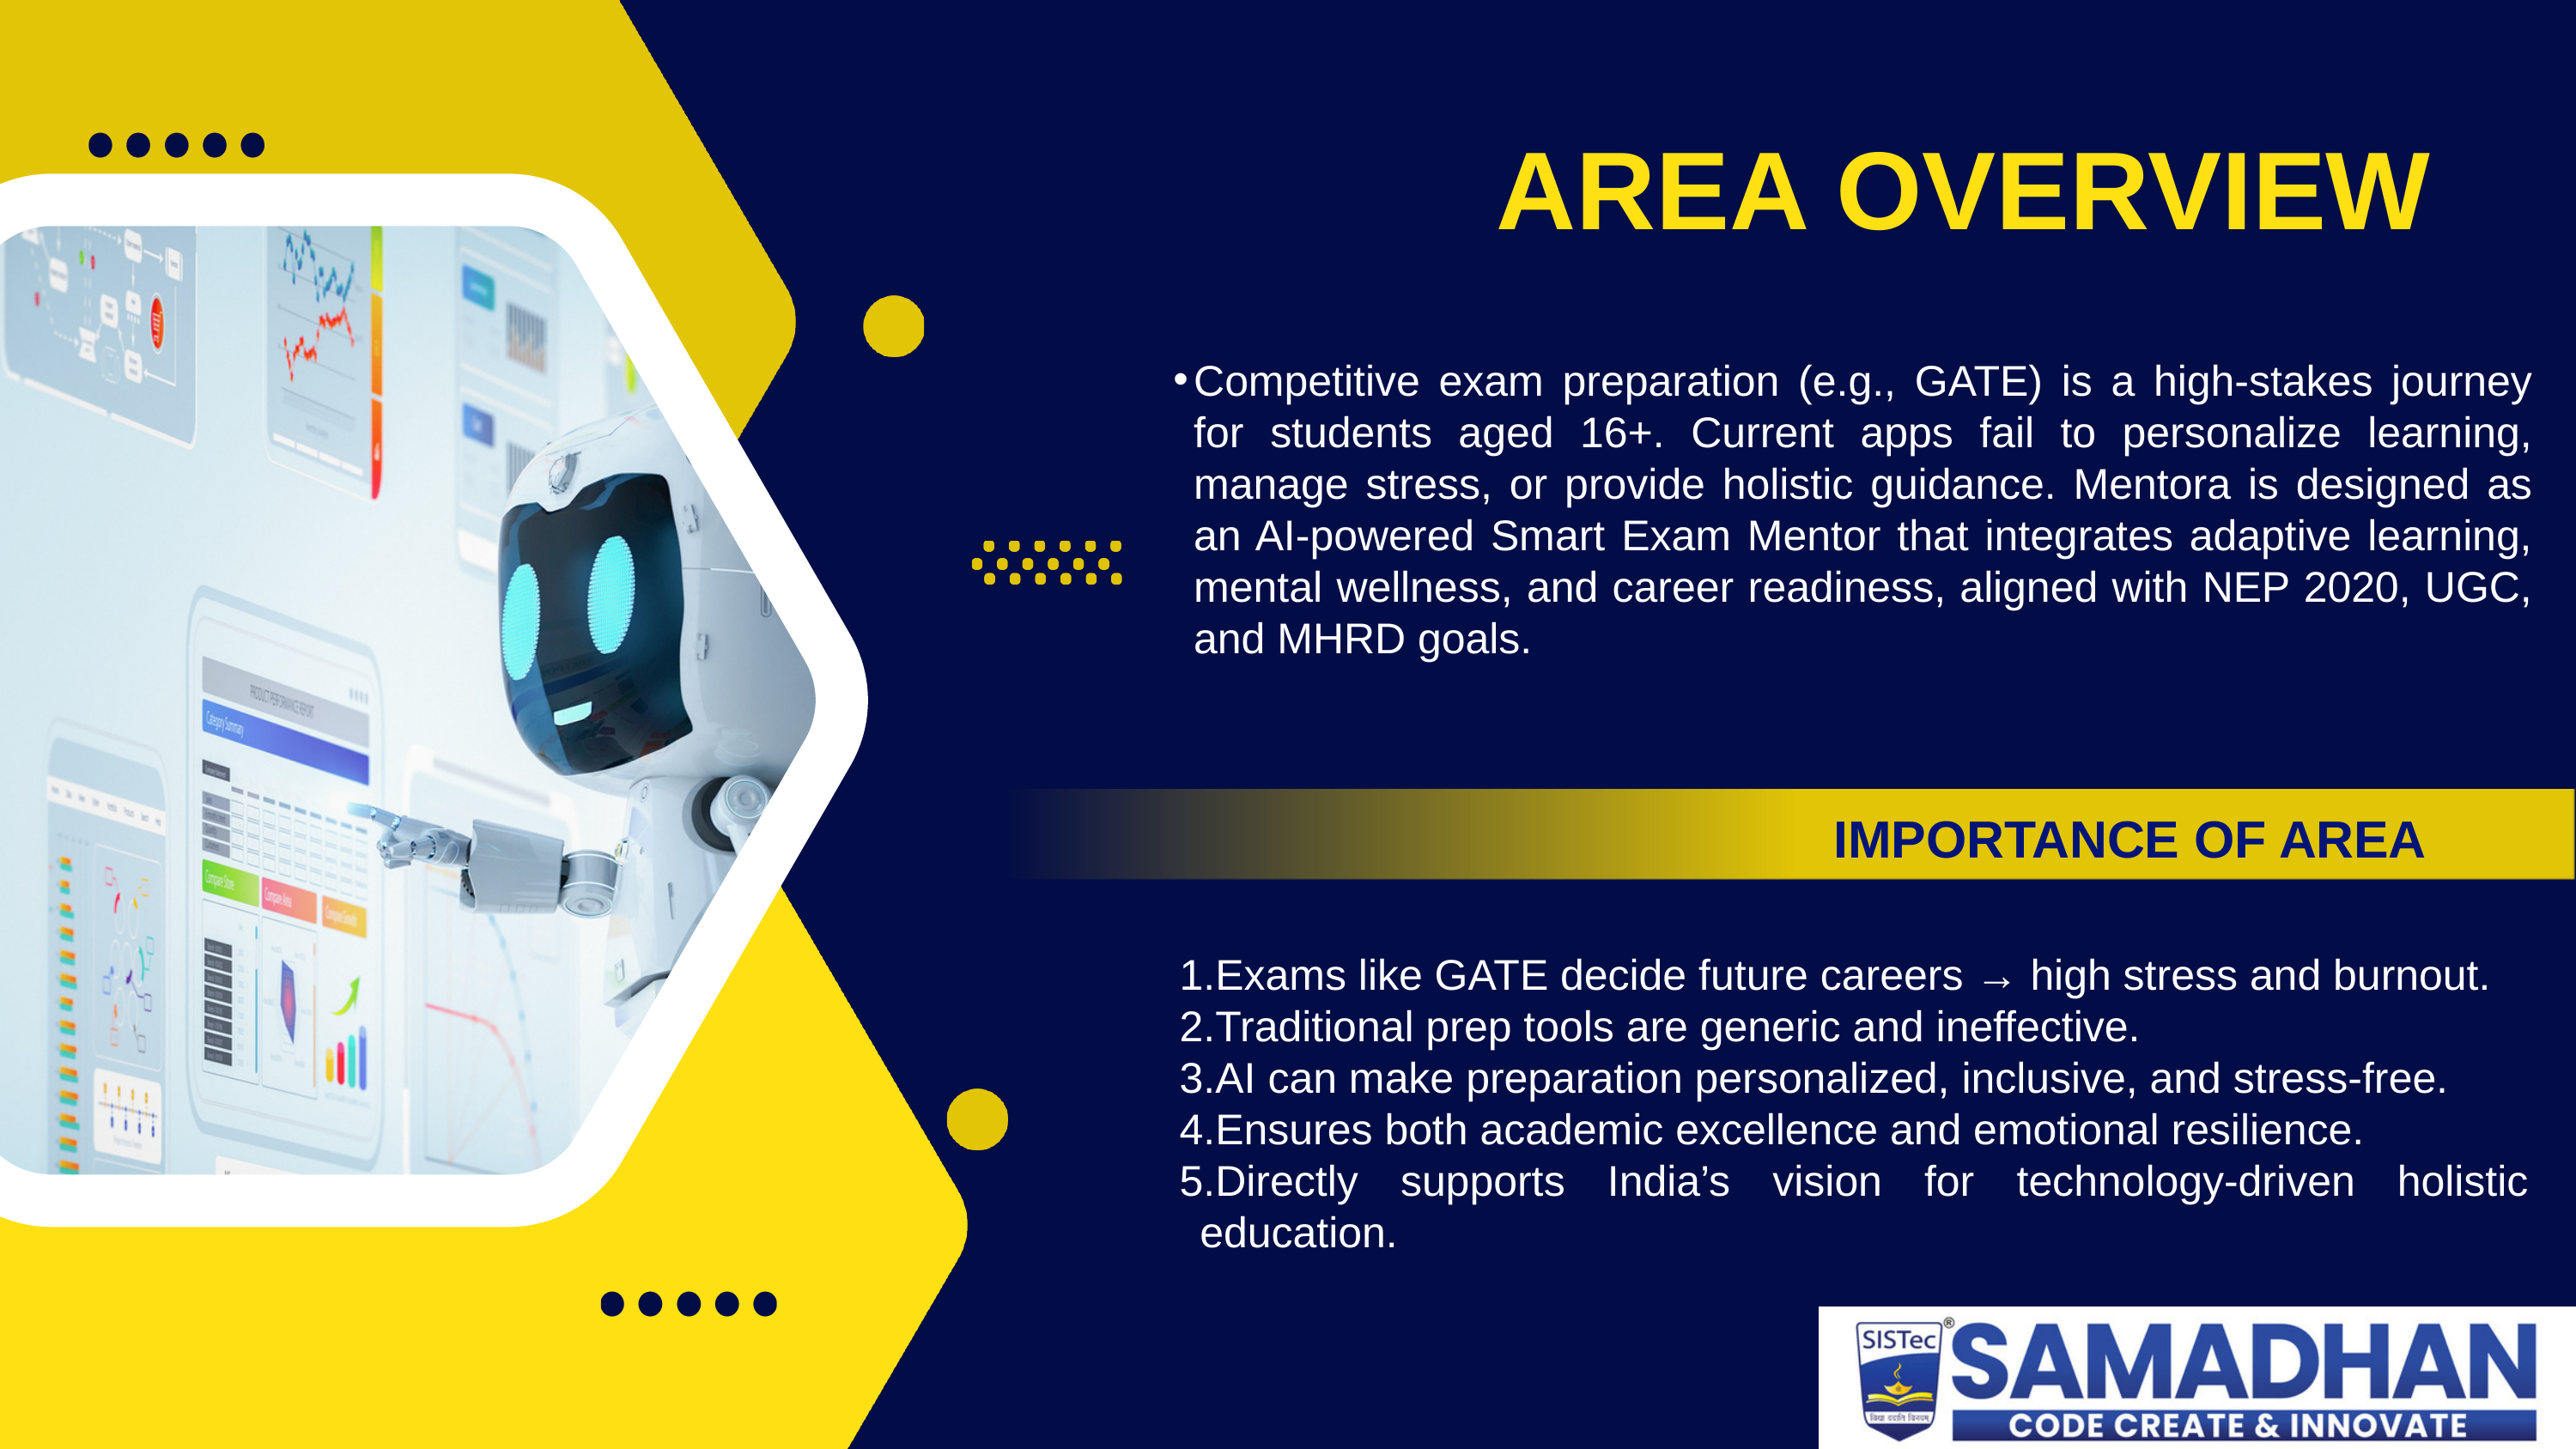

AREA OVERVIEW

Competitive exam preparation (e.g., GATE) is a high-stakes journey for students aged 16+. Current apps fail to personalize learning, manage stress, or provide holistic guidance. Mentora is designed as an AI-powered Smart Exam Mentor that integrates adaptive learning, mental wellness, and career readiness, aligned with NEP 2020, UGC, and MHRD goals.

IMPORTANCE OF AREA

Exams like GATE decide future careers → high stress and burnout.
Traditional prep tools are generic and ineffective.
AI can make preparation personalized, inclusive, and stress-free.
Ensures both academic excellence and emotional resilience.
Directly supports India’s vision for technology-driven holistic education.